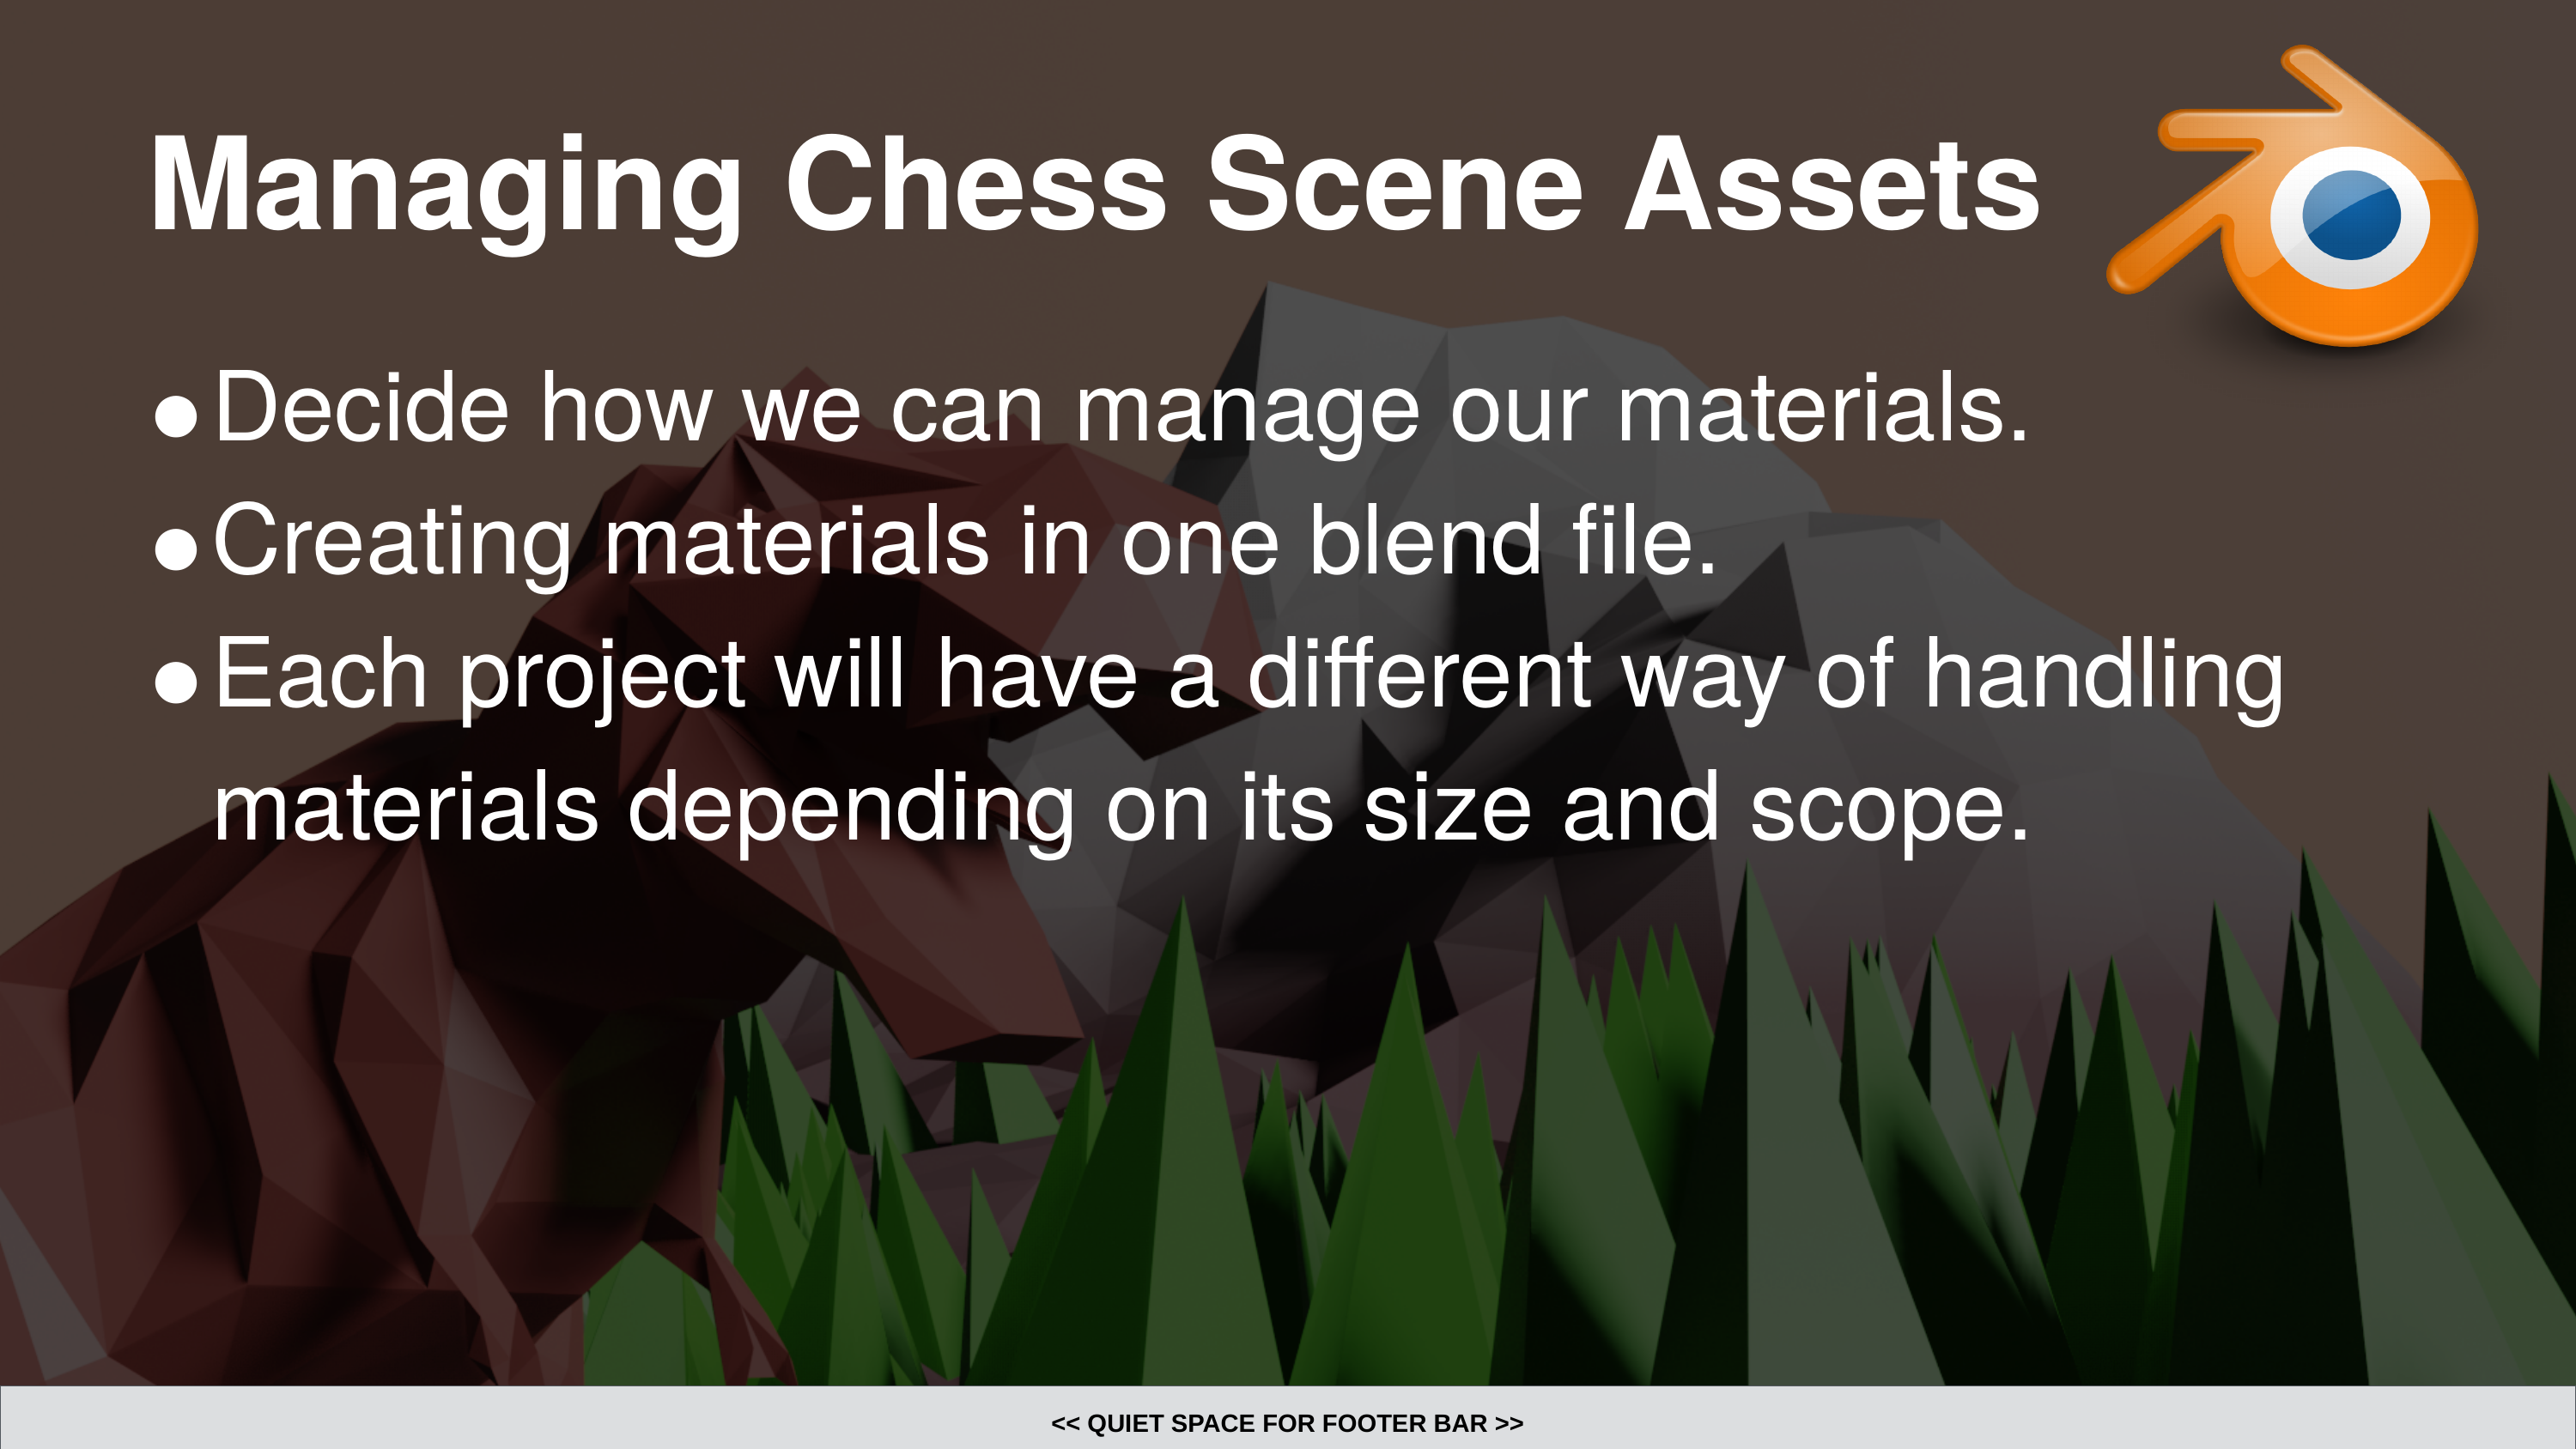

# Managing Chess Scene Assets

Decide how we can manage our materials.
Creating materials in one blend file.
Each project will have a different way of handling materials depending on its size and scope.